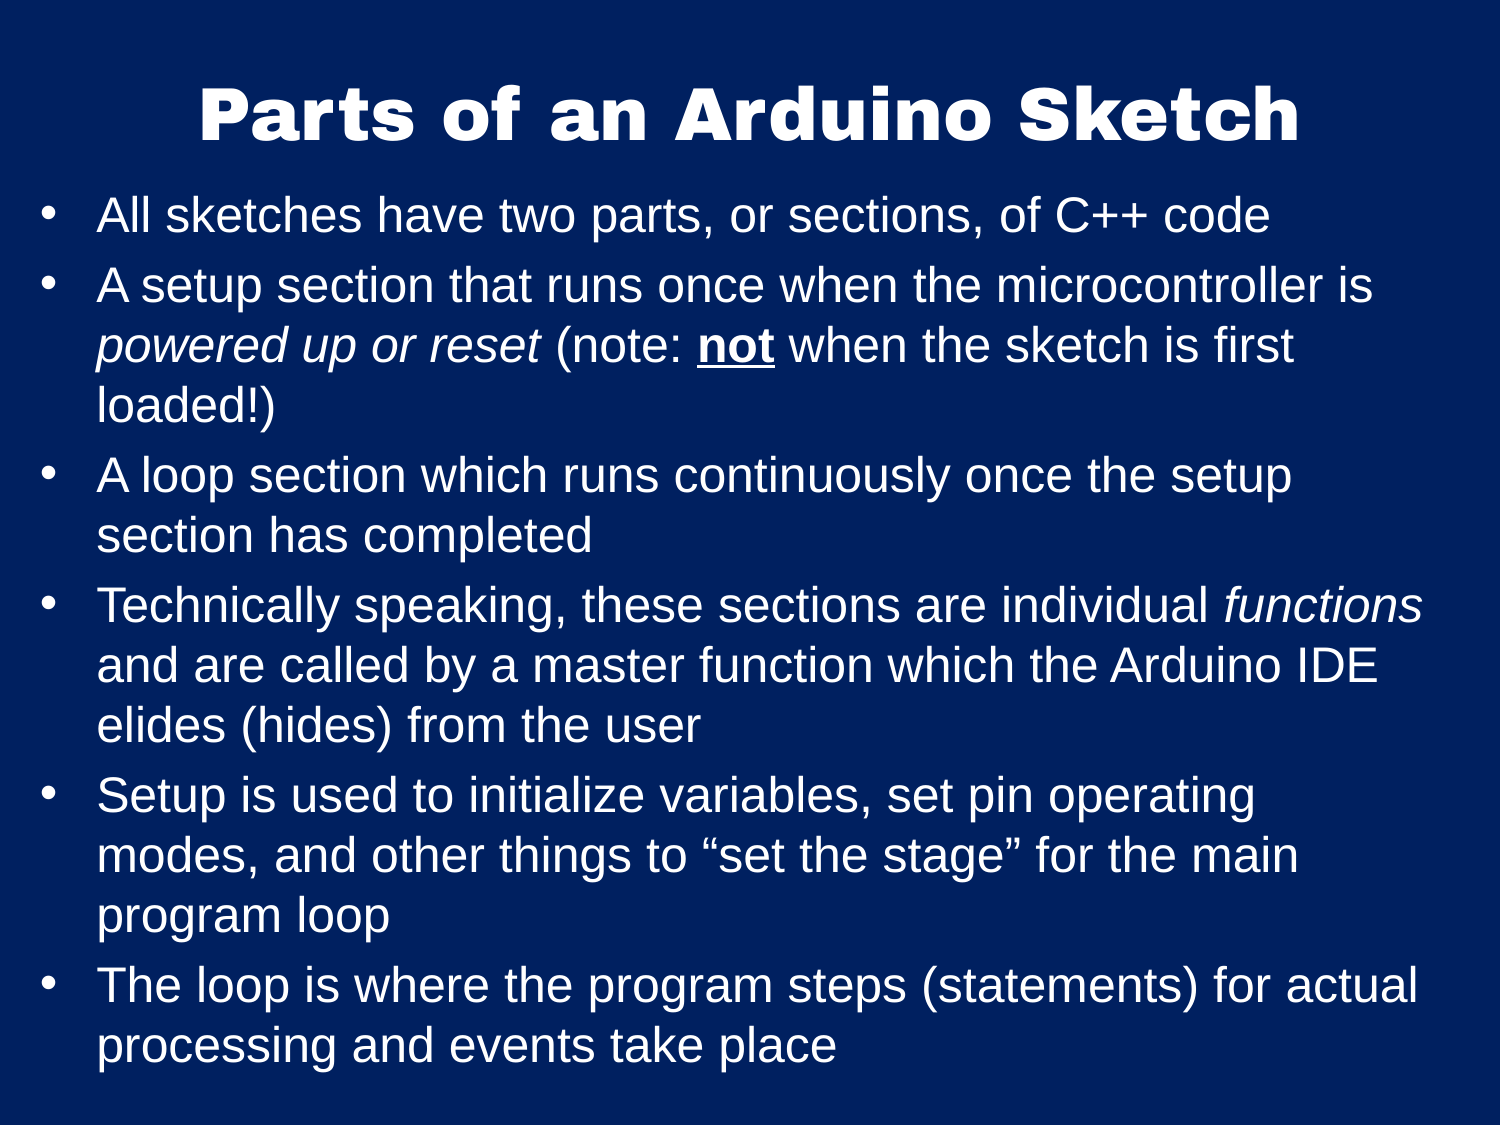

# Parts of an Arduino Sketch
All sketches have two parts, or sections, of C++ code
A setup section that runs once when the microcontroller is powered up or reset (note: not when the sketch is first loaded!)
A loop section which runs continuously once the setup section has completed
Technically speaking, these sections are individual functions and are called by a master function which the Arduino IDE elides (hides) from the user
Setup is used to initialize variables, set pin operating modes, and other things to “set the stage” for the main program loop
The loop is where the program steps (statements) for actual processing and events take place